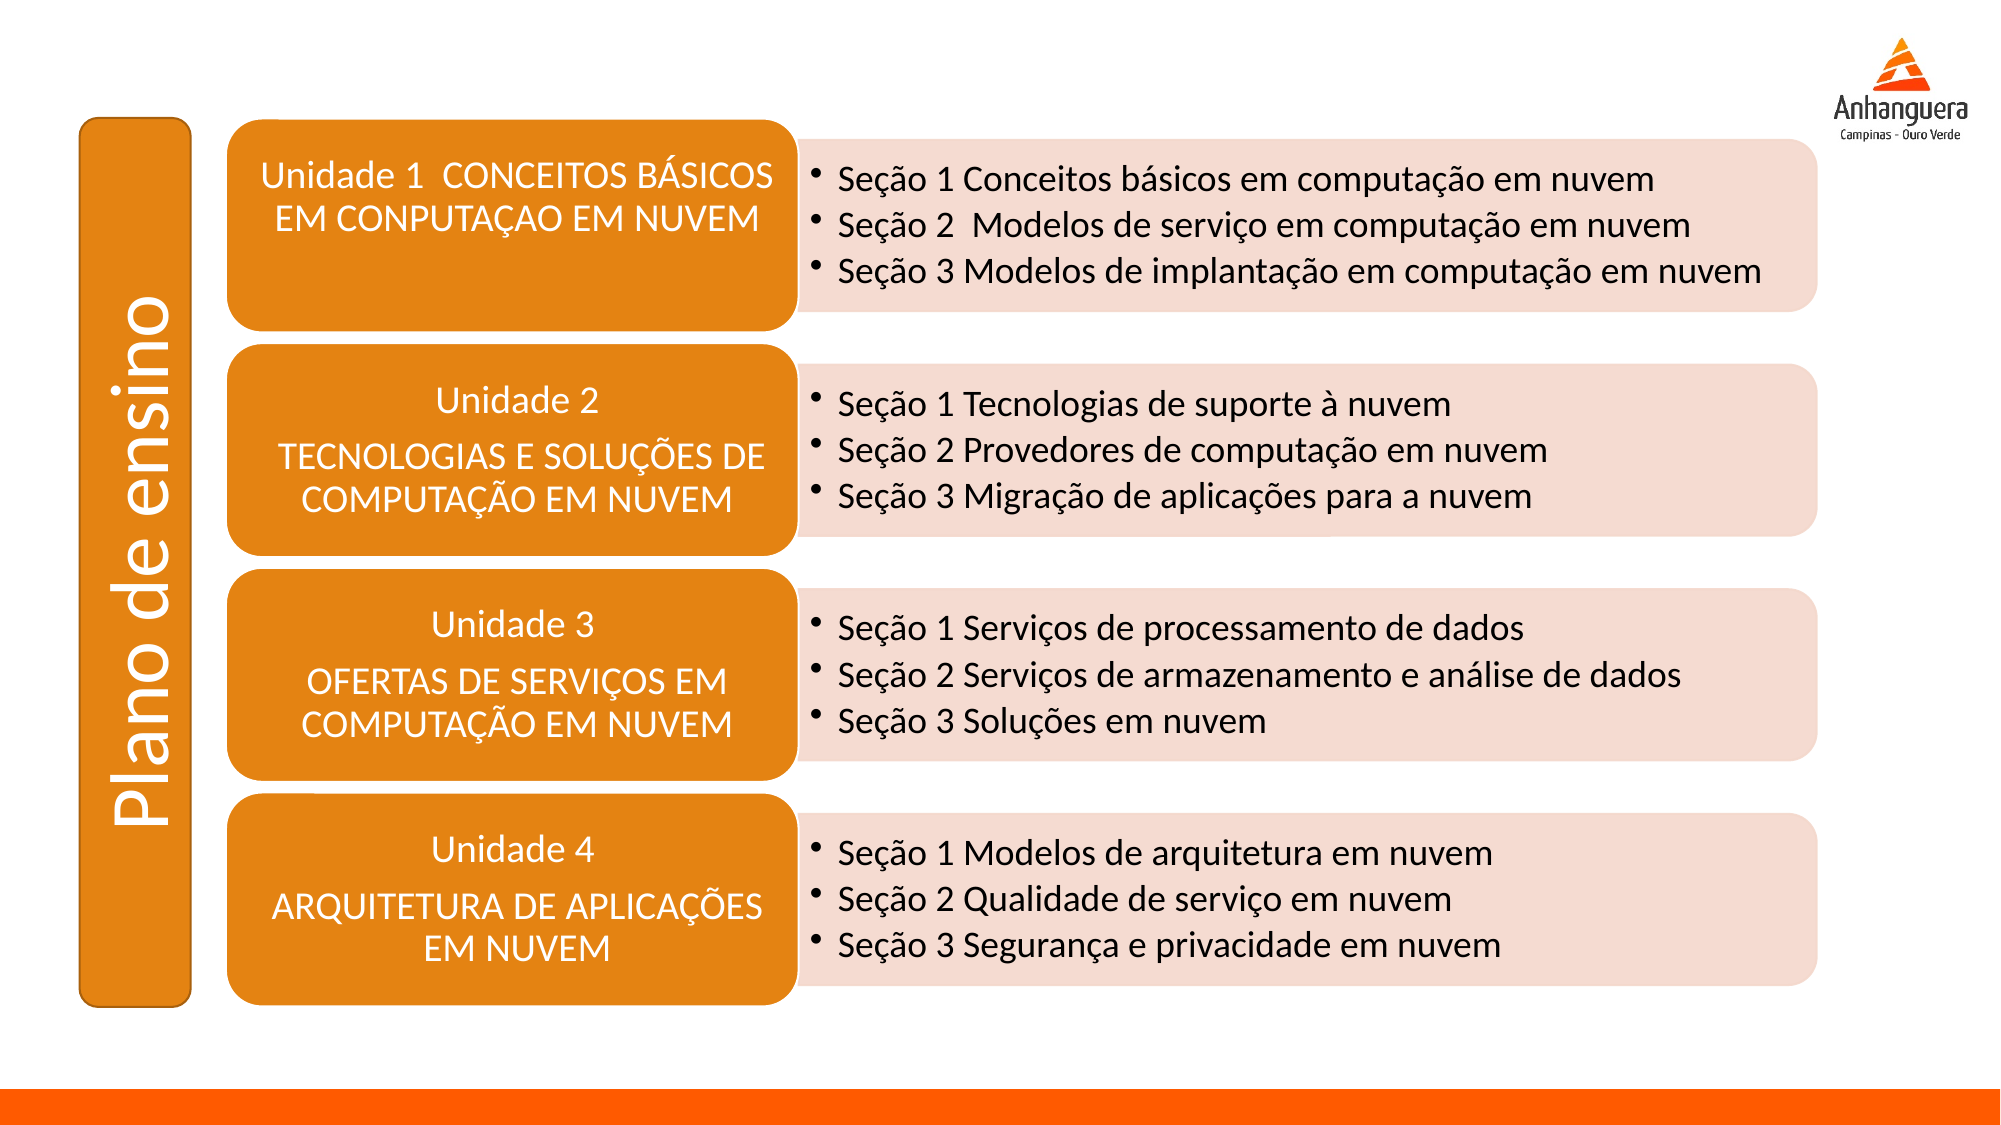

Seção 1 Conceitos básicos em computação em nuvem
Seção 2  Modelos de serviço em computação em nuvem
Seção 3 Modelos de implantação em computação em nuvem
Unidade 1  CONCEITOS BÁSICOS EM CONPUTAÇAO EM NUVEM

Seção 1 Tecnologias de suporte à nuvem
Seção 2 Provedores de computação em nuvem
Seção 3 Migração de aplicações para a nuvem
Unidade 2
 TECNOLOGIAS E SOLUÇÕES DE COMPUTAÇÃO EM NUVEM
Seção 1 Serviços de processamento de dados
Seção 2 Serviços de armazenamento e análise de dados
Seção 3 Soluções em nuvem
Unidade 3
OFERTAS DE SERVIÇOS EM COMPUTAÇÃO EM NUVEM
Seção 1 Modelos de arquitetura em nuvem
Seção 2 Qualidade de serviço em nuvem
Seção 3 Segurança e privacidade em nuvem
Unidade 4
ARQUITETURA DE APLICAÇÕES EM NUVEM
Plano de ensino